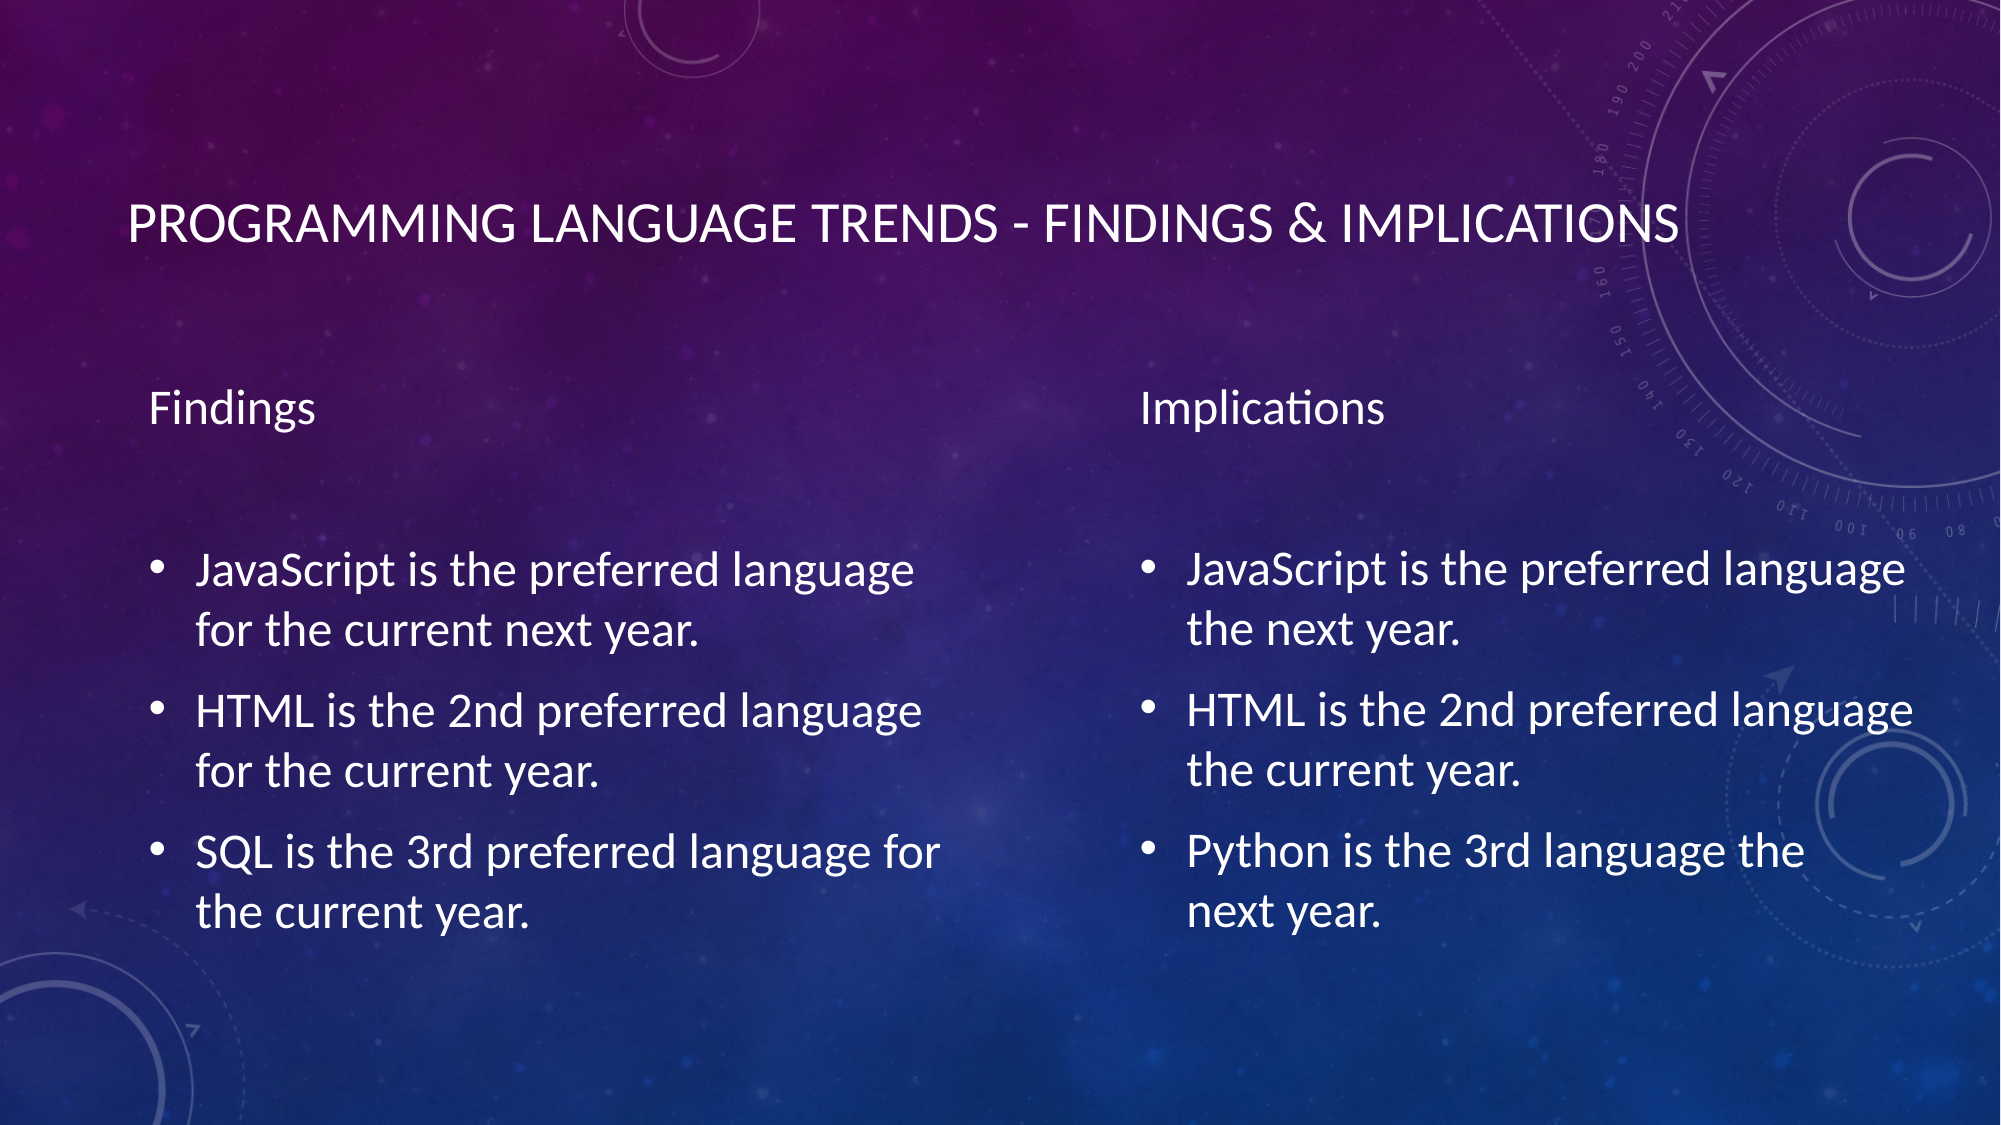

# PROGRAMMING LANGUAGE TRENDS - FINDINGS & IMPLICATIONS
Findings

JavaScript is the preferred language for the current next year.
HTML is the 2nd preferred language for the current year.
SQL is the 3rd preferred language for the current year.
Implications

JavaScript is the preferred language the next year.
HTML is the 2nd preferred language the current year.
Python is the 3rd language the next year.